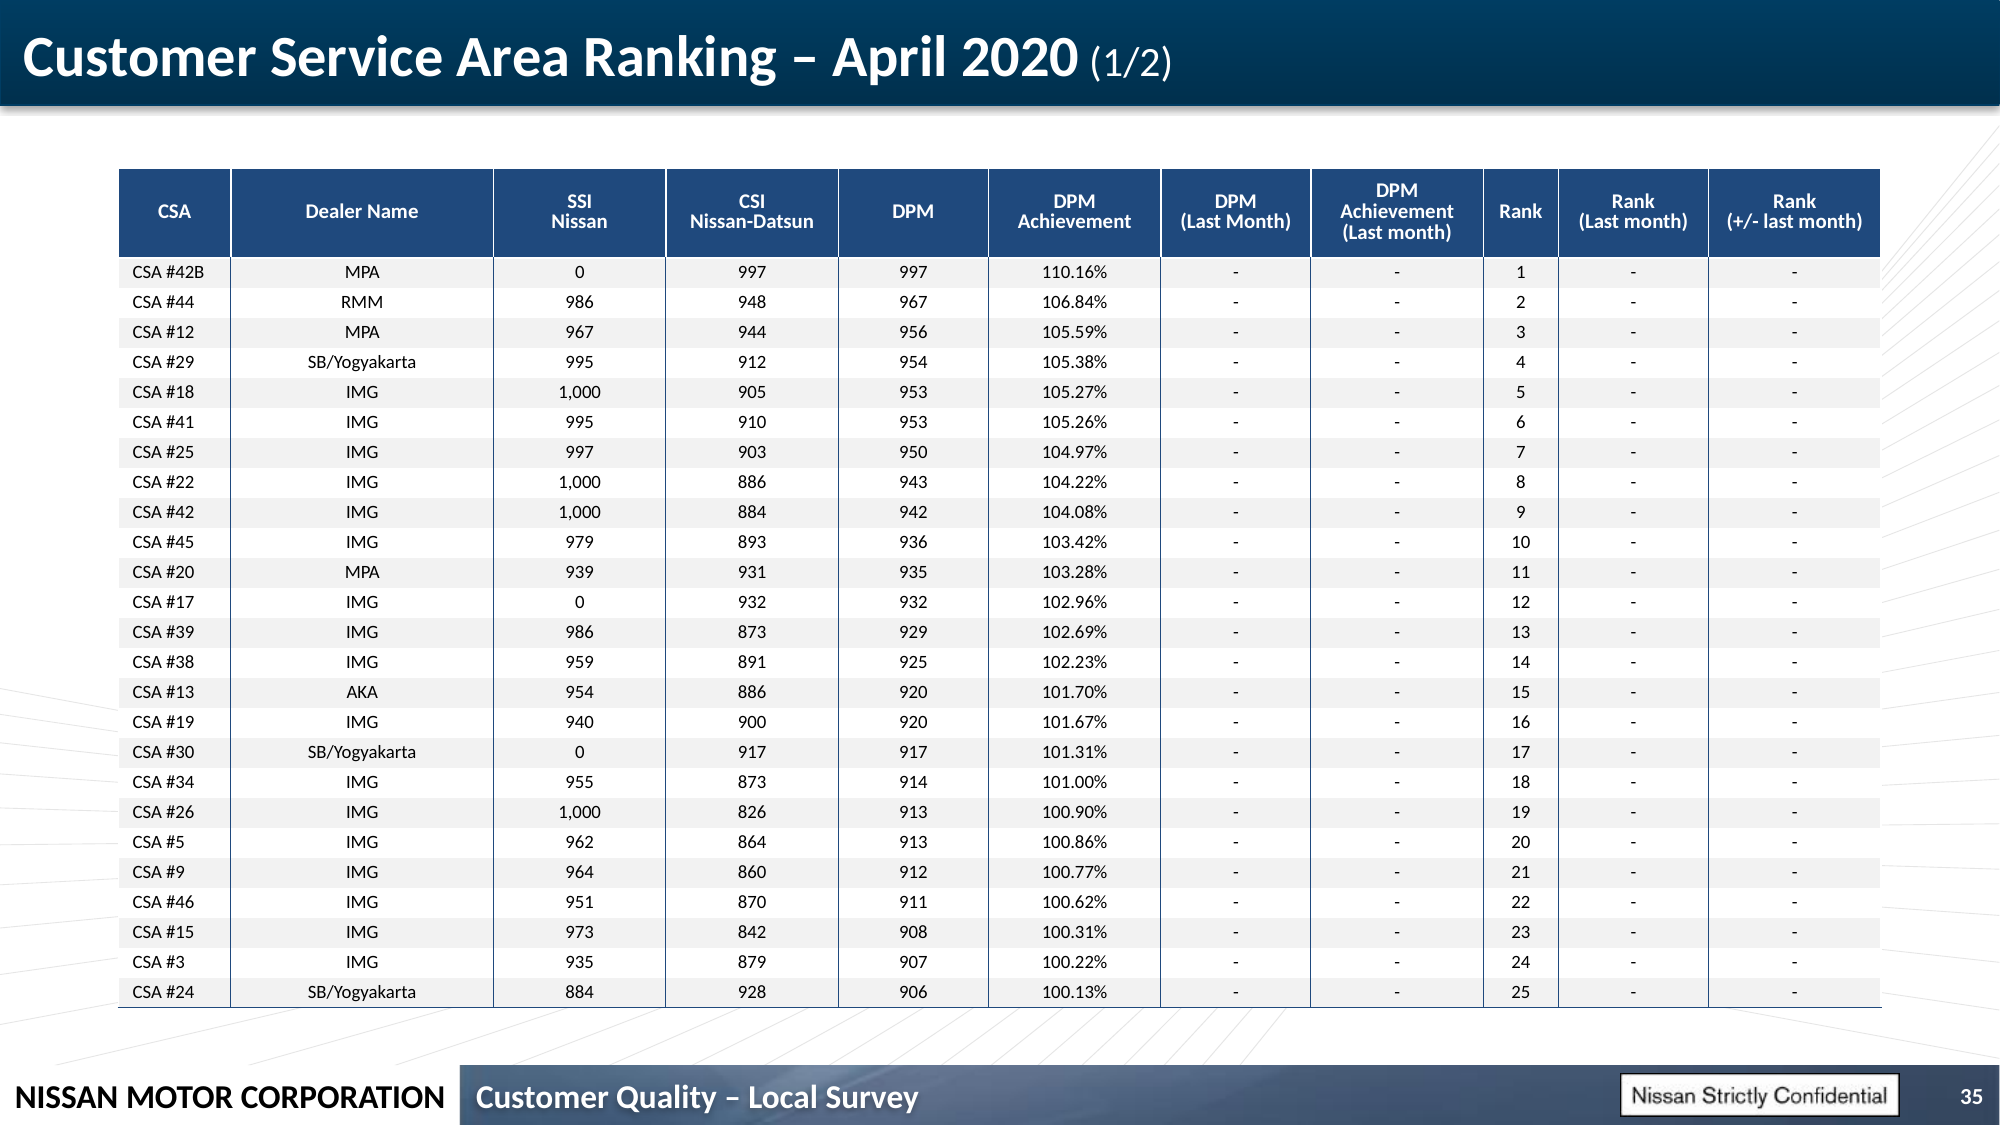

# Customer Service Area Ranking – April 2020 (1/2)
| CSA | Dealer Name | SSI Nissan | CSI Nissan-Datsun | DPM | DPM Achievement | DPM (Last Month) | DPM Achievement (Last month) | Rank | Rank (Last month) | Rank (+/- last month) |
| --- | --- | --- | --- | --- | --- | --- | --- | --- | --- | --- |
| CSA #42B | MPA | 0 | 997 | 997 | 110.16% | - | - | 1 | - | - |
| CSA #44 | RMM | 986 | 948 | 967 | 106.84% | - | - | 2 | - | - |
| CSA #12 | MPA | 967 | 944 | 956 | 105.59% | - | - | 3 | - | - |
| CSA #29 | SB/Yogyakarta | 995 | 912 | 954 | 105.38% | - | - | 4 | - | - |
| CSA #18 | IMG | 1,000 | 905 | 953 | 105.27% | - | - | 5 | - | - |
| CSA #41 | IMG | 995 | 910 | 953 | 105.26% | - | - | 6 | - | - |
| CSA #25 | IMG | 997 | 903 | 950 | 104.97% | - | - | 7 | - | - |
| CSA #22 | IMG | 1,000 | 886 | 943 | 104.22% | - | - | 8 | - | - |
| CSA #42 | IMG | 1,000 | 884 | 942 | 104.08% | - | - | 9 | - | - |
| CSA #45 | IMG | 979 | 893 | 936 | 103.42% | - | - | 10 | - | - |
| CSA #20 | MPA | 939 | 931 | 935 | 103.28% | - | - | 11 | - | - |
| CSA #17 | IMG | 0 | 932 | 932 | 102.96% | - | - | 12 | - | - |
| CSA #39 | IMG | 986 | 873 | 929 | 102.69% | - | - | 13 | - | - |
| CSA #38 | IMG | 959 | 891 | 925 | 102.23% | - | - | 14 | - | - |
| CSA #13 | AKA | 954 | 886 | 920 | 101.70% | - | - | 15 | - | - |
| CSA #19 | IMG | 940 | 900 | 920 | 101.67% | - | - | 16 | - | - |
| CSA #30 | SB/Yogyakarta | 0 | 917 | 917 | 101.31% | - | - | 17 | - | - |
| CSA #34 | IMG | 955 | 873 | 914 | 101.00% | - | - | 18 | - | - |
| CSA #26 | IMG | 1,000 | 826 | 913 | 100.90% | - | - | 19 | - | - |
| CSA #5 | IMG | 962 | 864 | 913 | 100.86% | - | - | 20 | - | - |
| CSA #9 | IMG | 964 | 860 | 912 | 100.77% | - | - | 21 | - | - |
| CSA #46 | IMG | 951 | 870 | 911 | 100.62% | - | - | 22 | - | - |
| CSA #15 | IMG | 973 | 842 | 908 | 100.31% | - | - | 23 | - | - |
| CSA #3 | IMG | 935 | 879 | 907 | 100.22% | - | - | 24 | - | - |
| CSA #24 | SB/Yogyakarta | 884 | 928 | 906 | 100.13% | - | - | 25 | - | - |
35